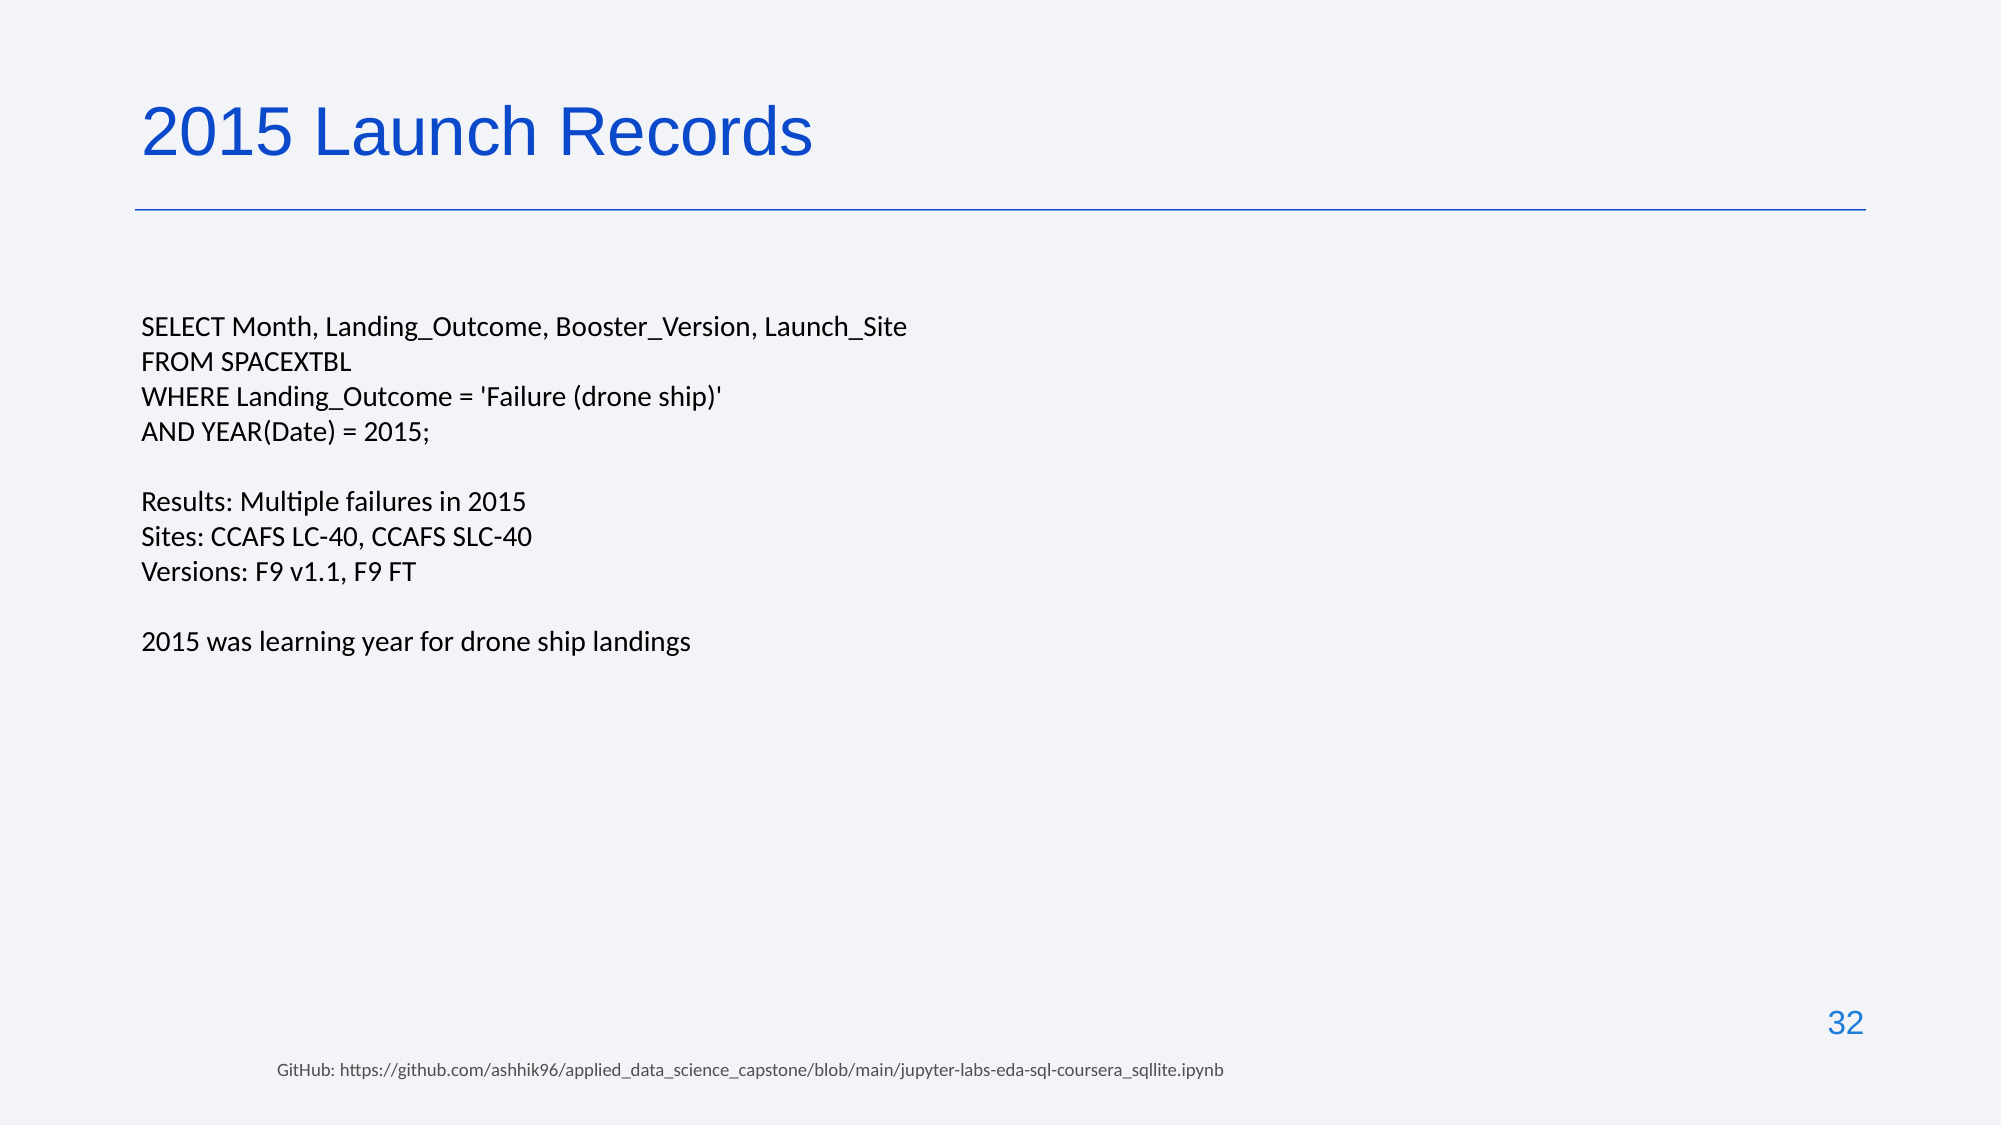

2015 Launch Records
SELECT Month, Landing_Outcome, Booster_Version, Launch_Site
FROM SPACEXTBL
WHERE Landing_Outcome = 'Failure (drone ship)'
AND YEAR(Date) = 2015;

Results: Multiple failures in 2015
Sites: CCAFS LC-40, CCAFS SLC-40
Versions: F9 v1.1, F9 FT

2015 was learning year for drone ship landings
32
GitHub: https://github.com/ashhik96/applied_data_science_capstone/blob/main/jupyter-labs-eda-sql-coursera_sqllite.ipynb